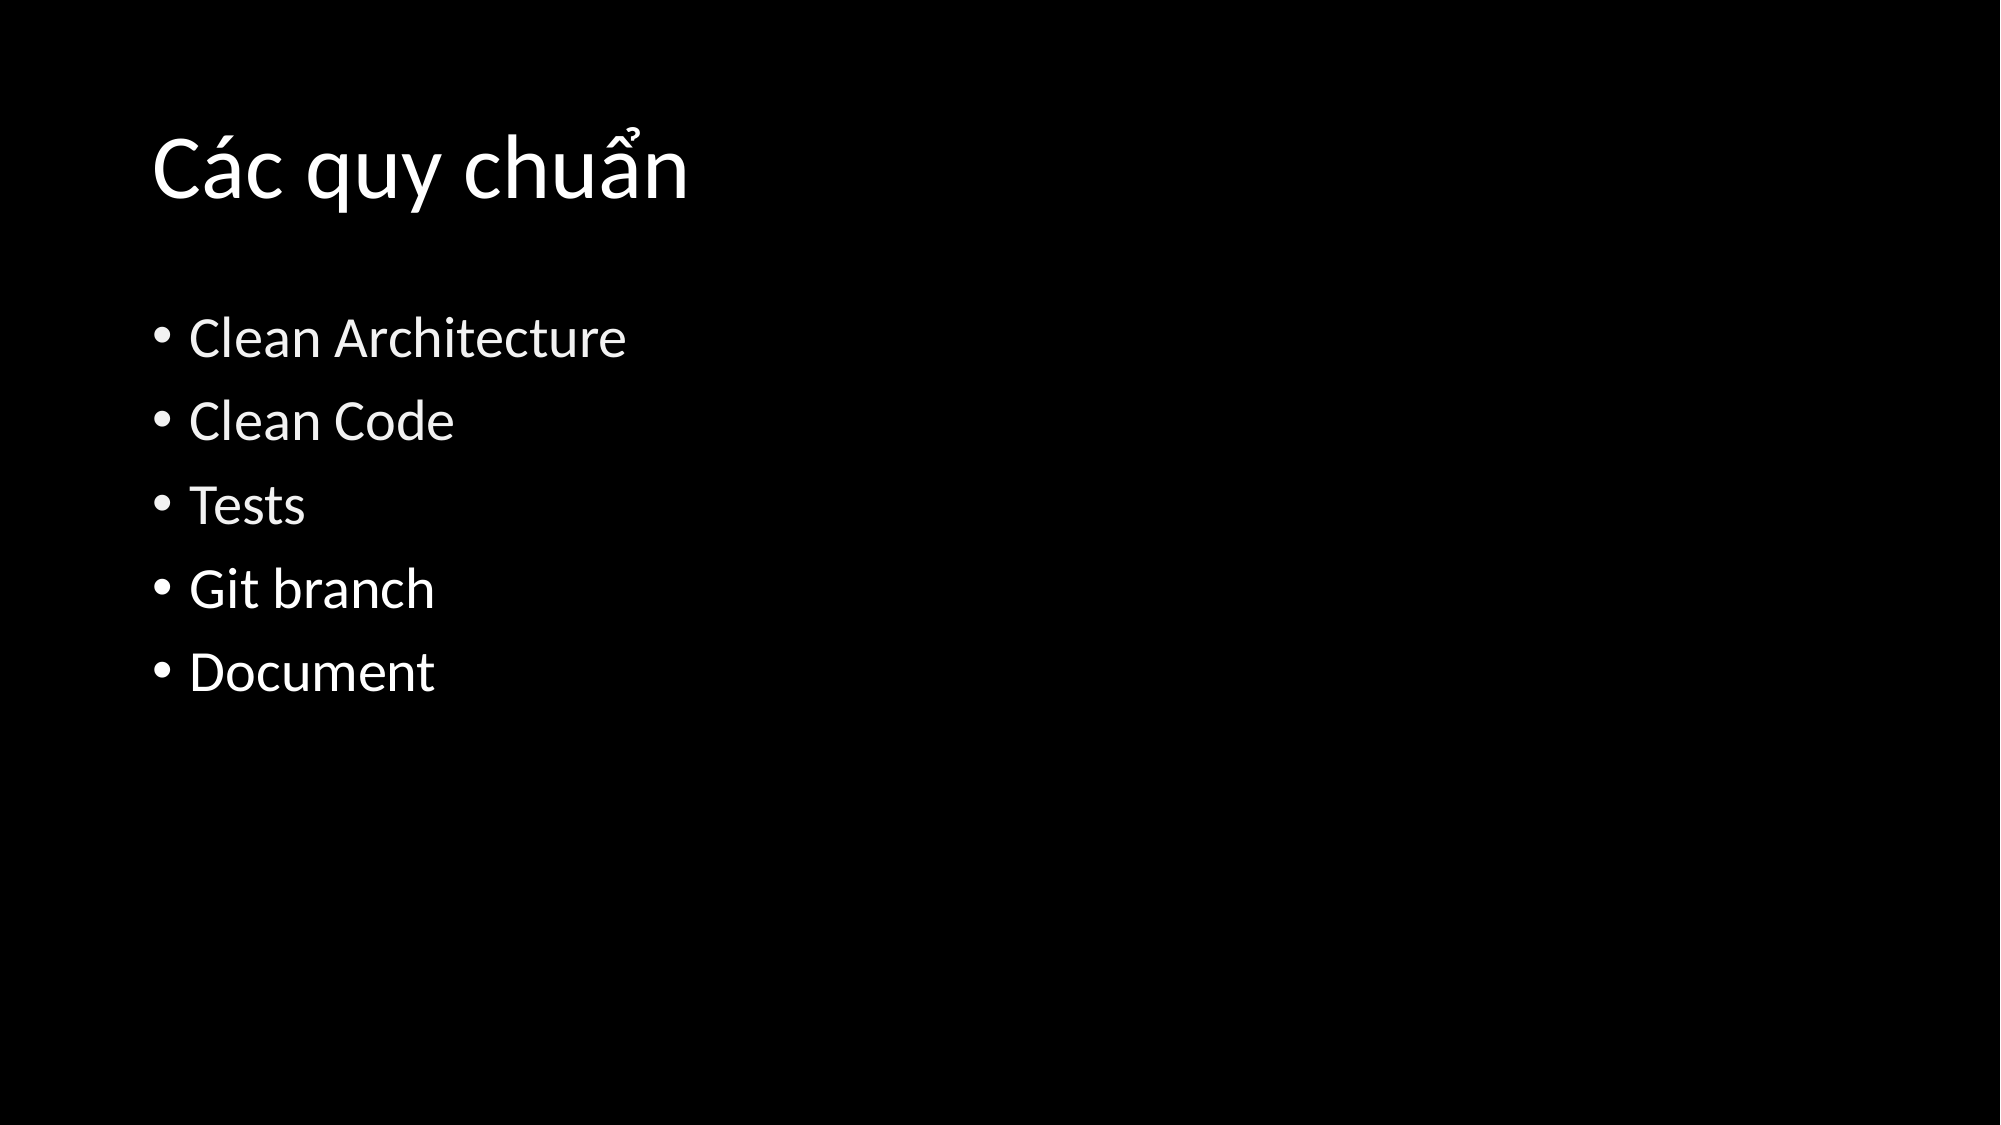

# Các quy chuẩn
Clean Architecture
Clean Code
Tests
Git branch
Document